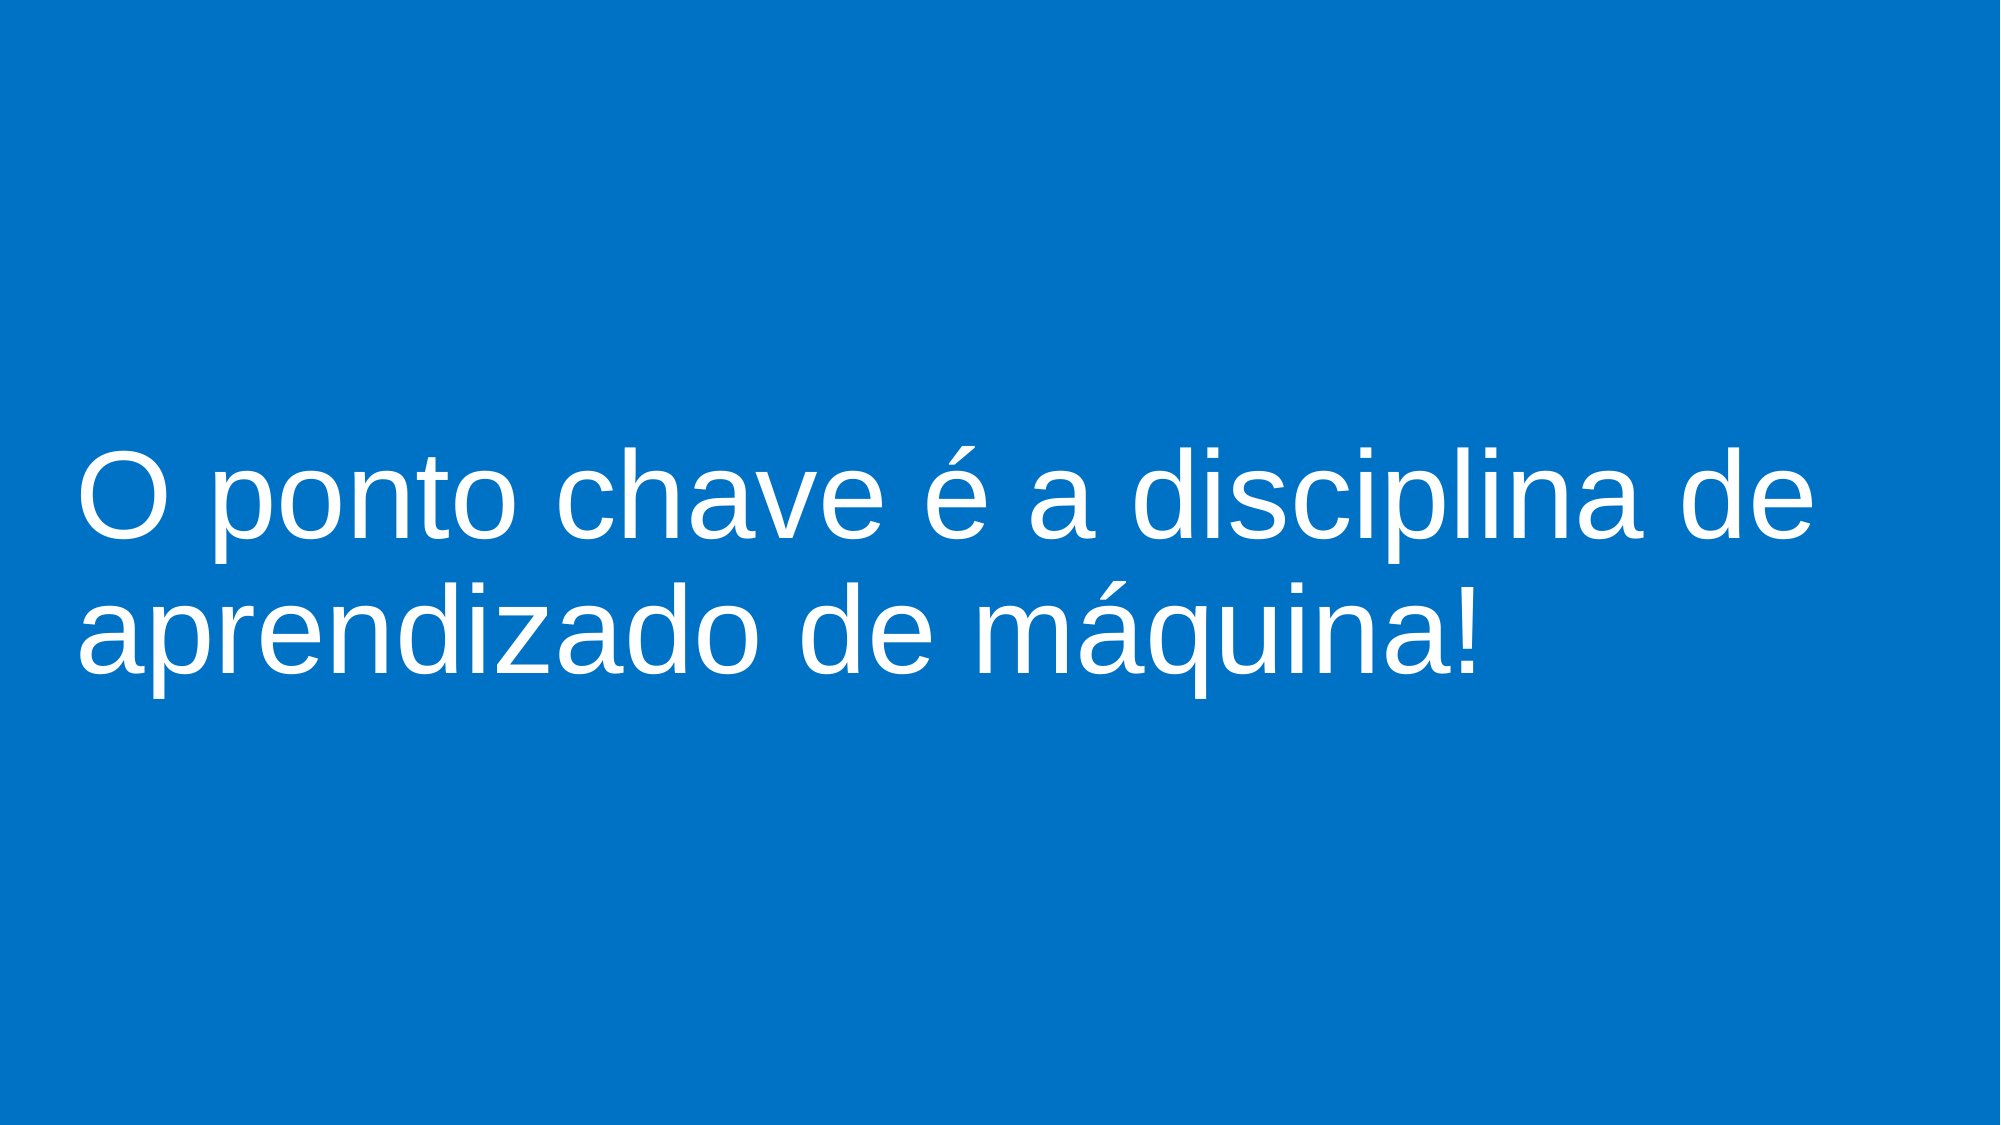

# O ponto chave é a disciplina de aprendizado de máquina!